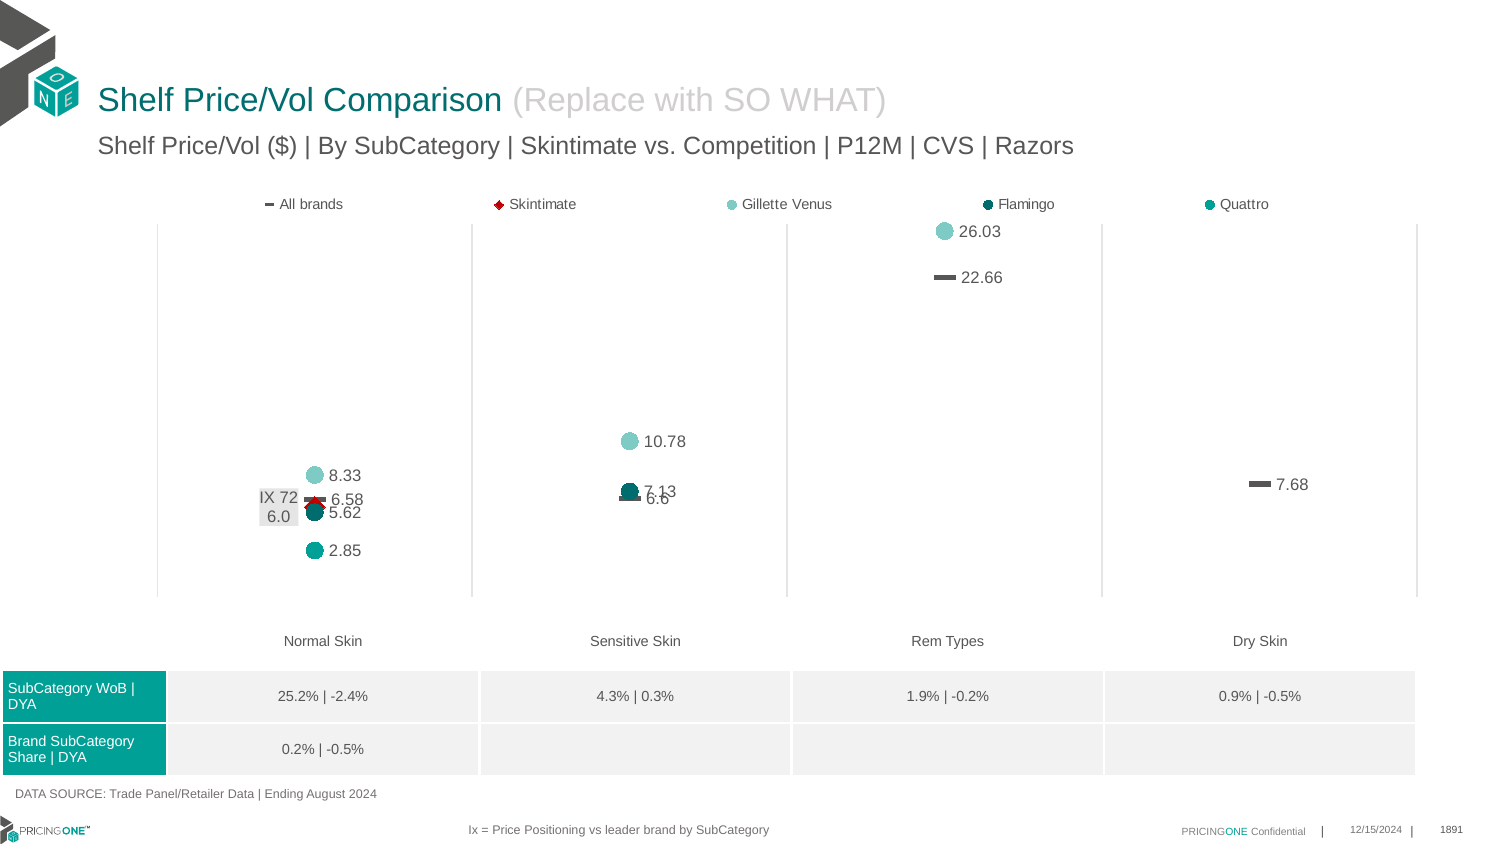

# Shelf Price/Vol Comparison (Replace with SO WHAT)
Shelf Price/Vol ($) | By SubCategory | Skintimate vs. Competition | P12M | CVS | Razors

### Chart

| Category | All brands | Skintimate | Gillette Venus | Flamingo | Quattro |
|---|---|---|---|---|---|
| IX 72 | 6.58 | 6.0 | 8.33 | 5.62 | 2.85 |
| None | 6.6 | None | 10.78 | 7.13 | None |
| None | 22.66 | None | 26.03 | None | None |
| None | 7.68 | None | None | None | None |
|  | Normal Skin | Sensitive Skin | Rem Types | Dry Skin |
| --- | --- | --- | --- | --- |
| SubCategory WoB | DYA | 25.2% | -2.4% | 4.3% | 0.3% | 1.9% | -0.2% | 0.9% | -0.5% |
| Brand SubCategory Share | DYA | 0.2% | -0.5% |  |  |  |
DATA SOURCE: Trade Panel/Retailer Data | Ending August 2024
Ix = Price Positioning vs leader brand by SubCategory
12/15/2024
1891